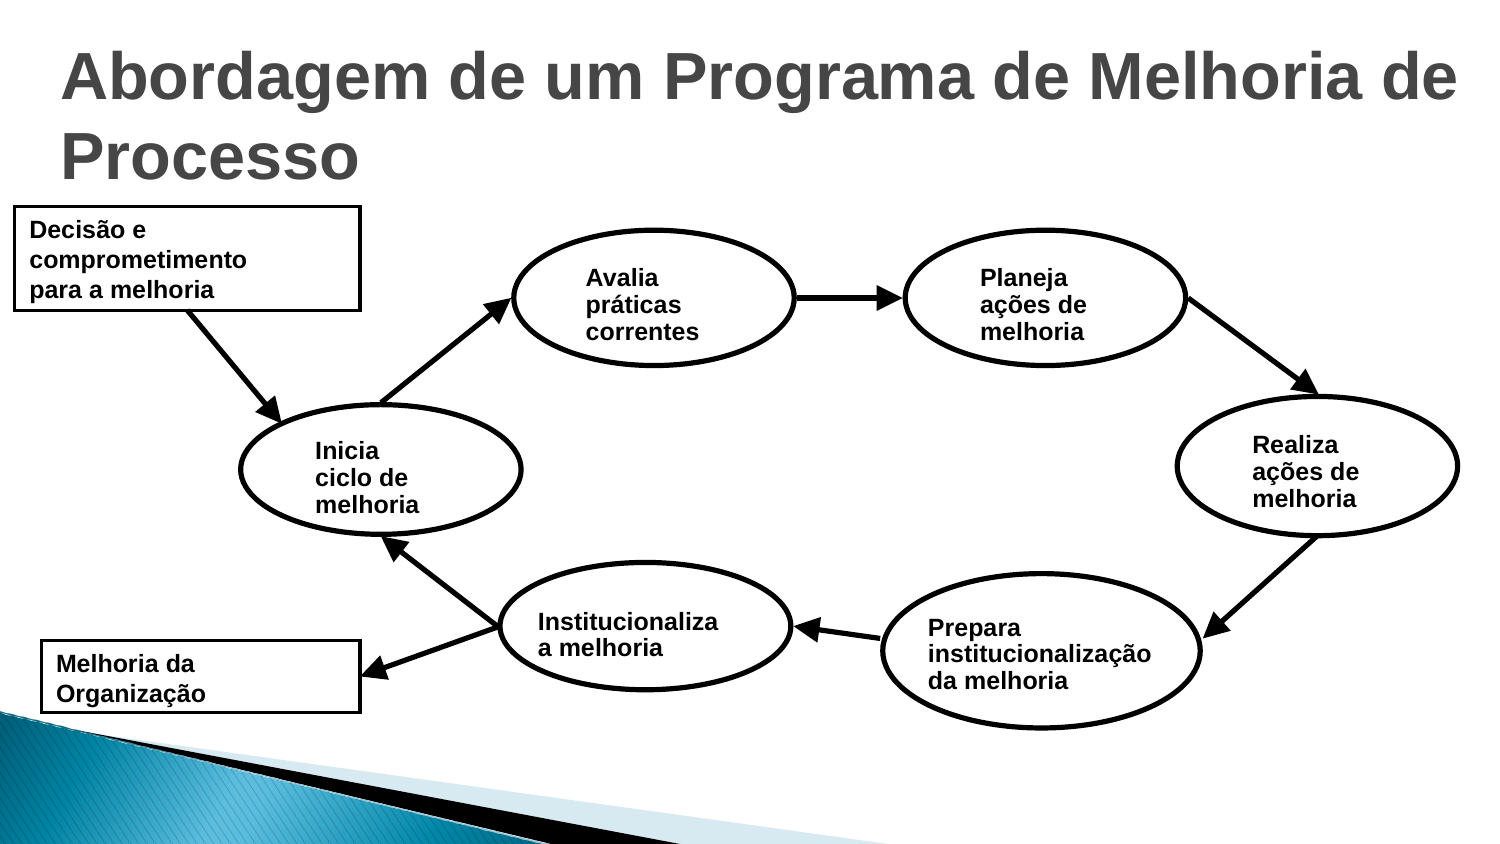

Abordagem de um Programa de Melhoria de Processo
Decisão e
comprometimento
para a melhoria

Avalia
práticas
correntes

Planeja
ações de
melhoria

Realiza
ações de
melhoria

Inicia
ciclo de
melhoria

Prepara
institucionalização
da melhoria

Institucionaliza
a melhoria
Melhoria da
Organização